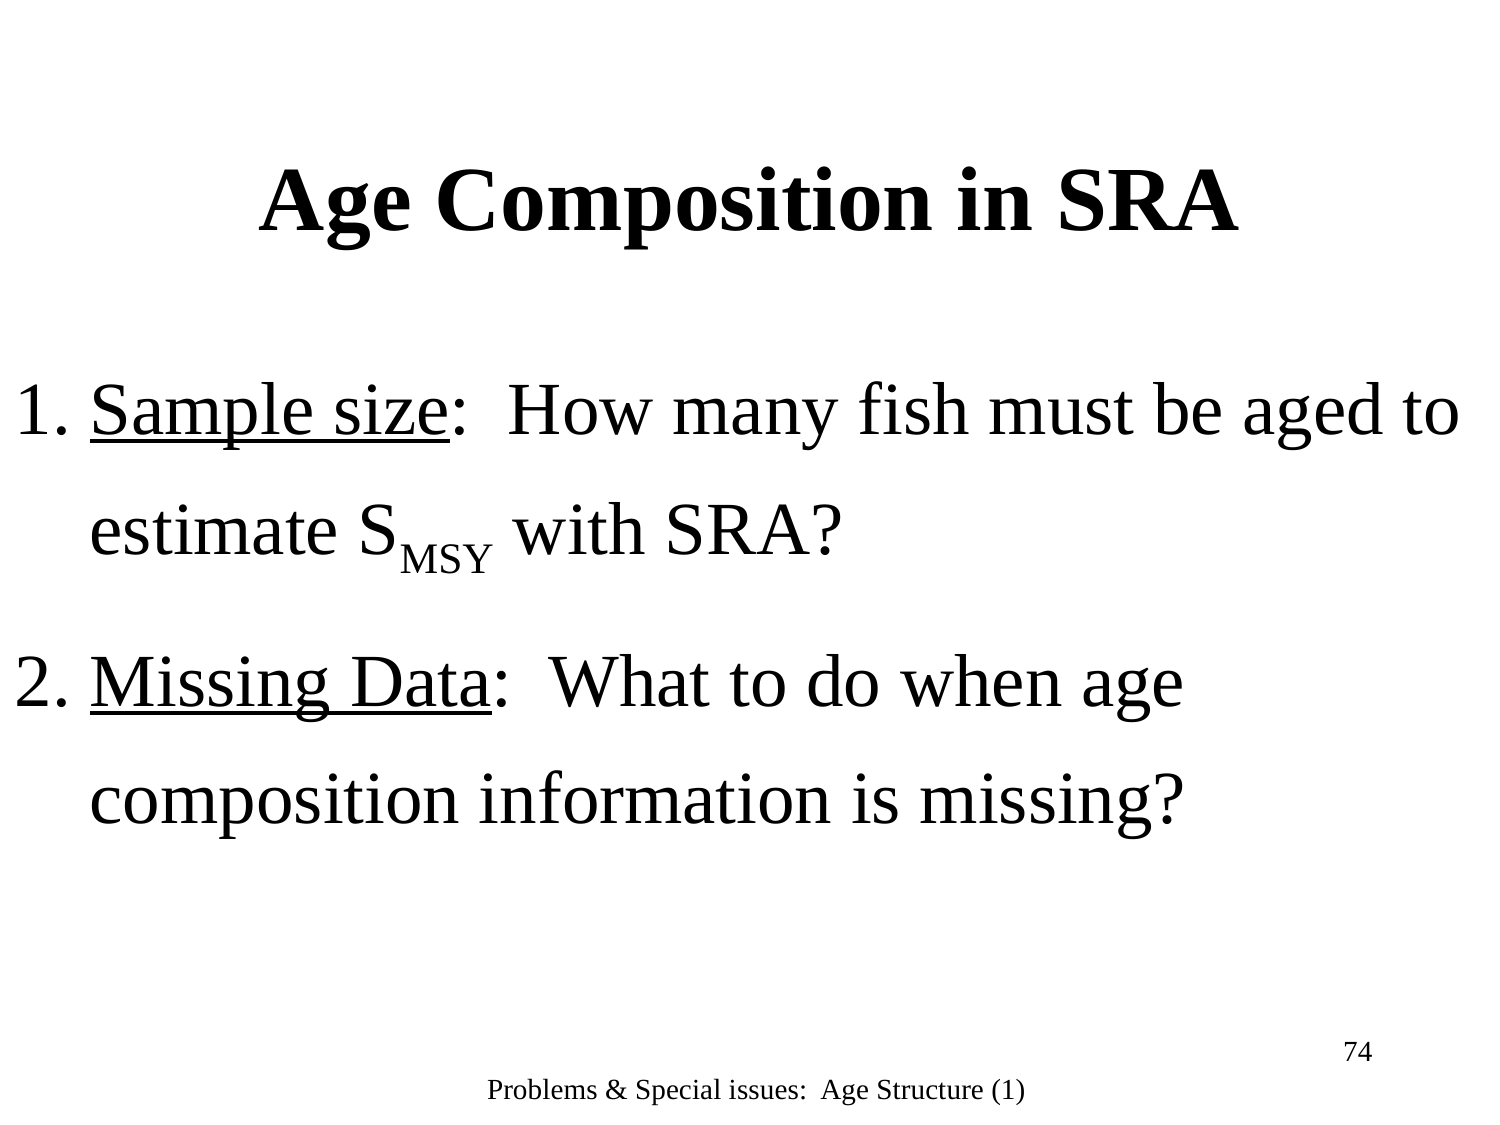

Age Composition in SRA
Sample size:  How many fish must be aged to estimate SMSY with SRA?
Missing Data:  What to do when age composition information is missing?
74
Problems & Special issues:  Age Structure (1)